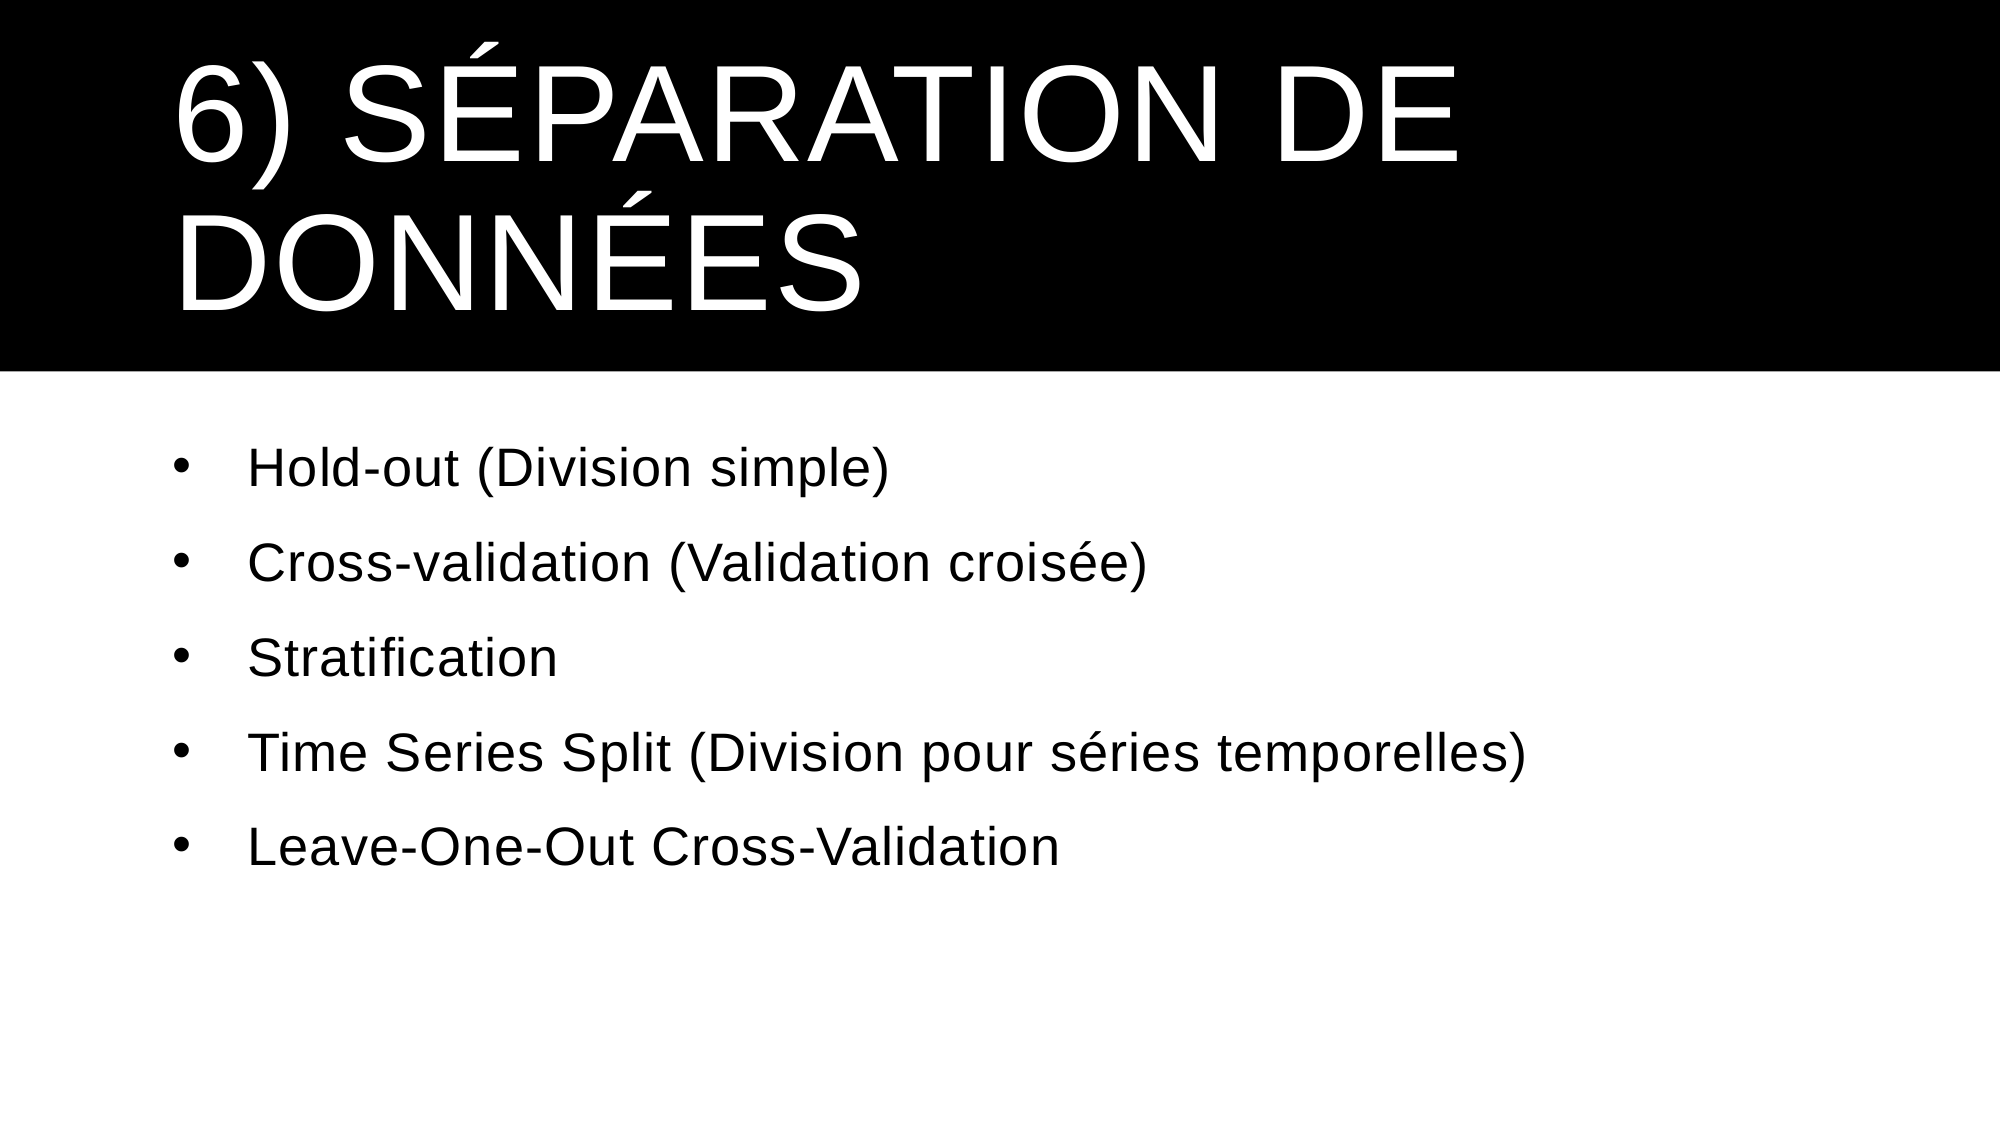

# 6) Séparation de données
Hold-out (Division simple)
Cross-validation (Validation croisée)
Stratification
Time Series Split (Division pour séries temporelles)
Leave-One-Out Cross-Validation